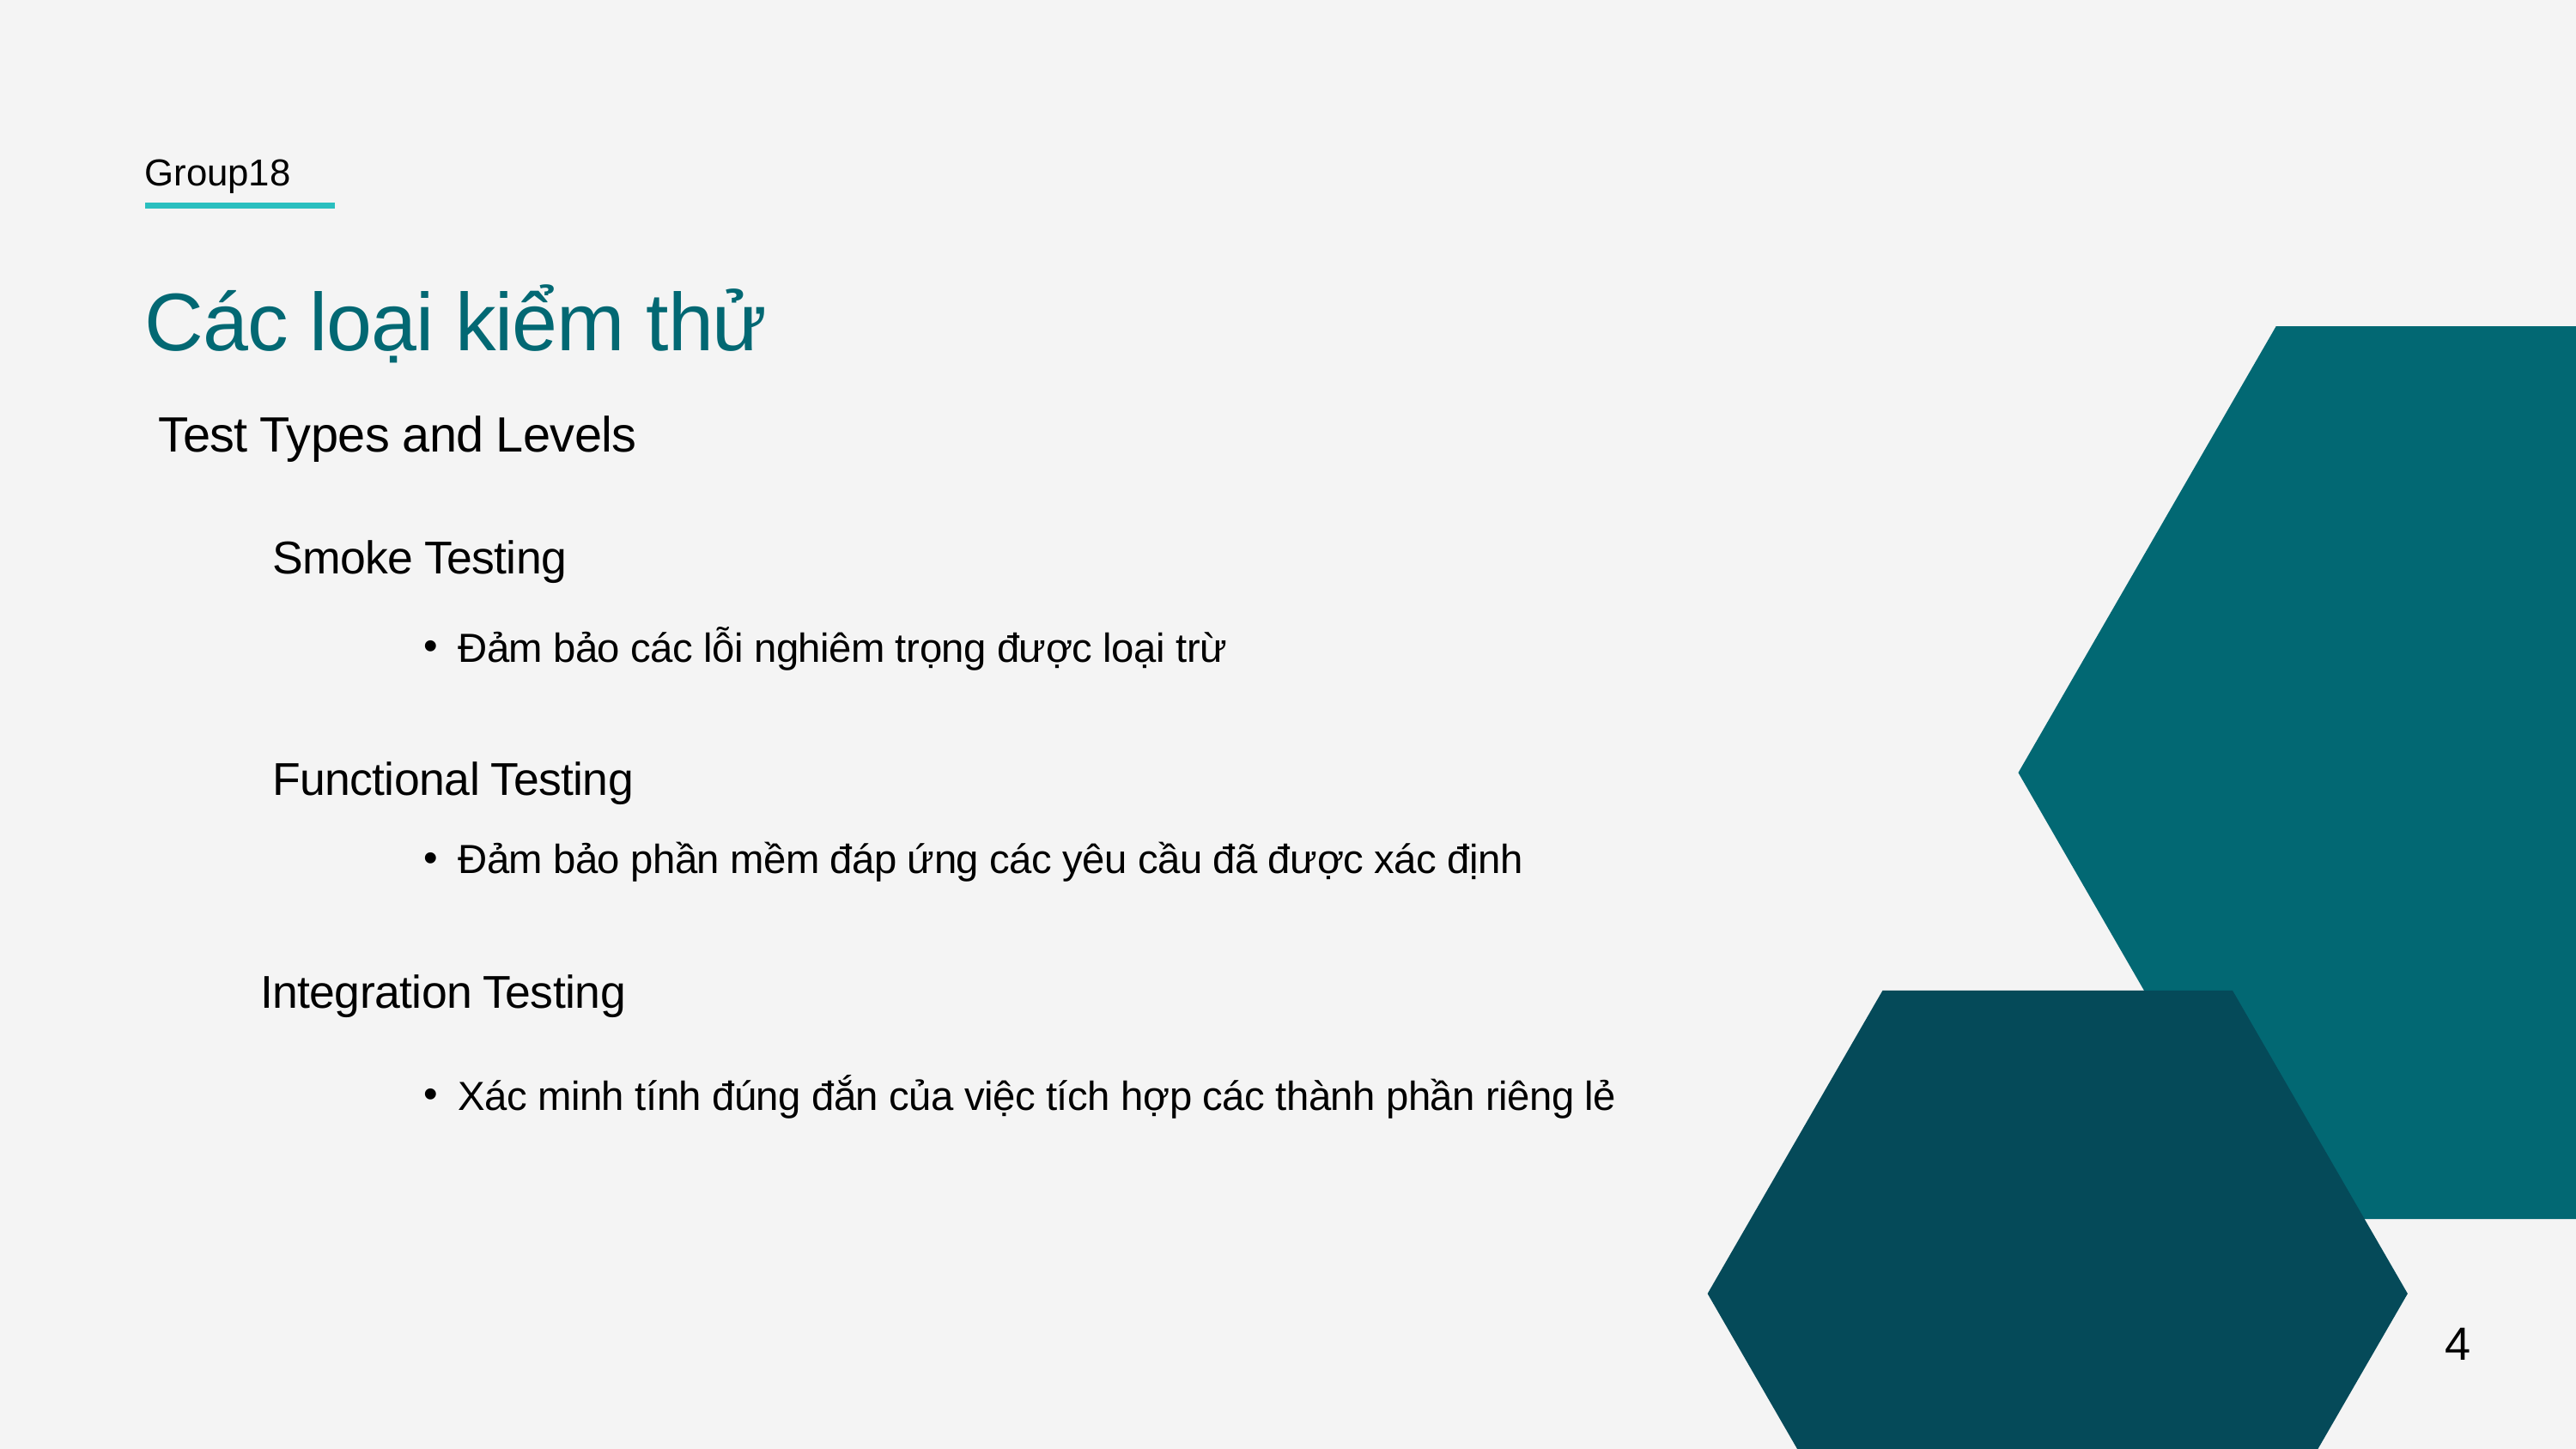

Group18

Các loại kiểm thử

 Test Types and Levels
Smoke Testing
Đảm bảo các lỗi nghiêm trọng được loại trừ
Functional Testing
Đảm bảo phần mềm đáp ứng các yêu cầu đã được xác định
 Integration Testing

Xác minh tính đúng đắn của việc tích hợp các thành phần riêng lẻ
4